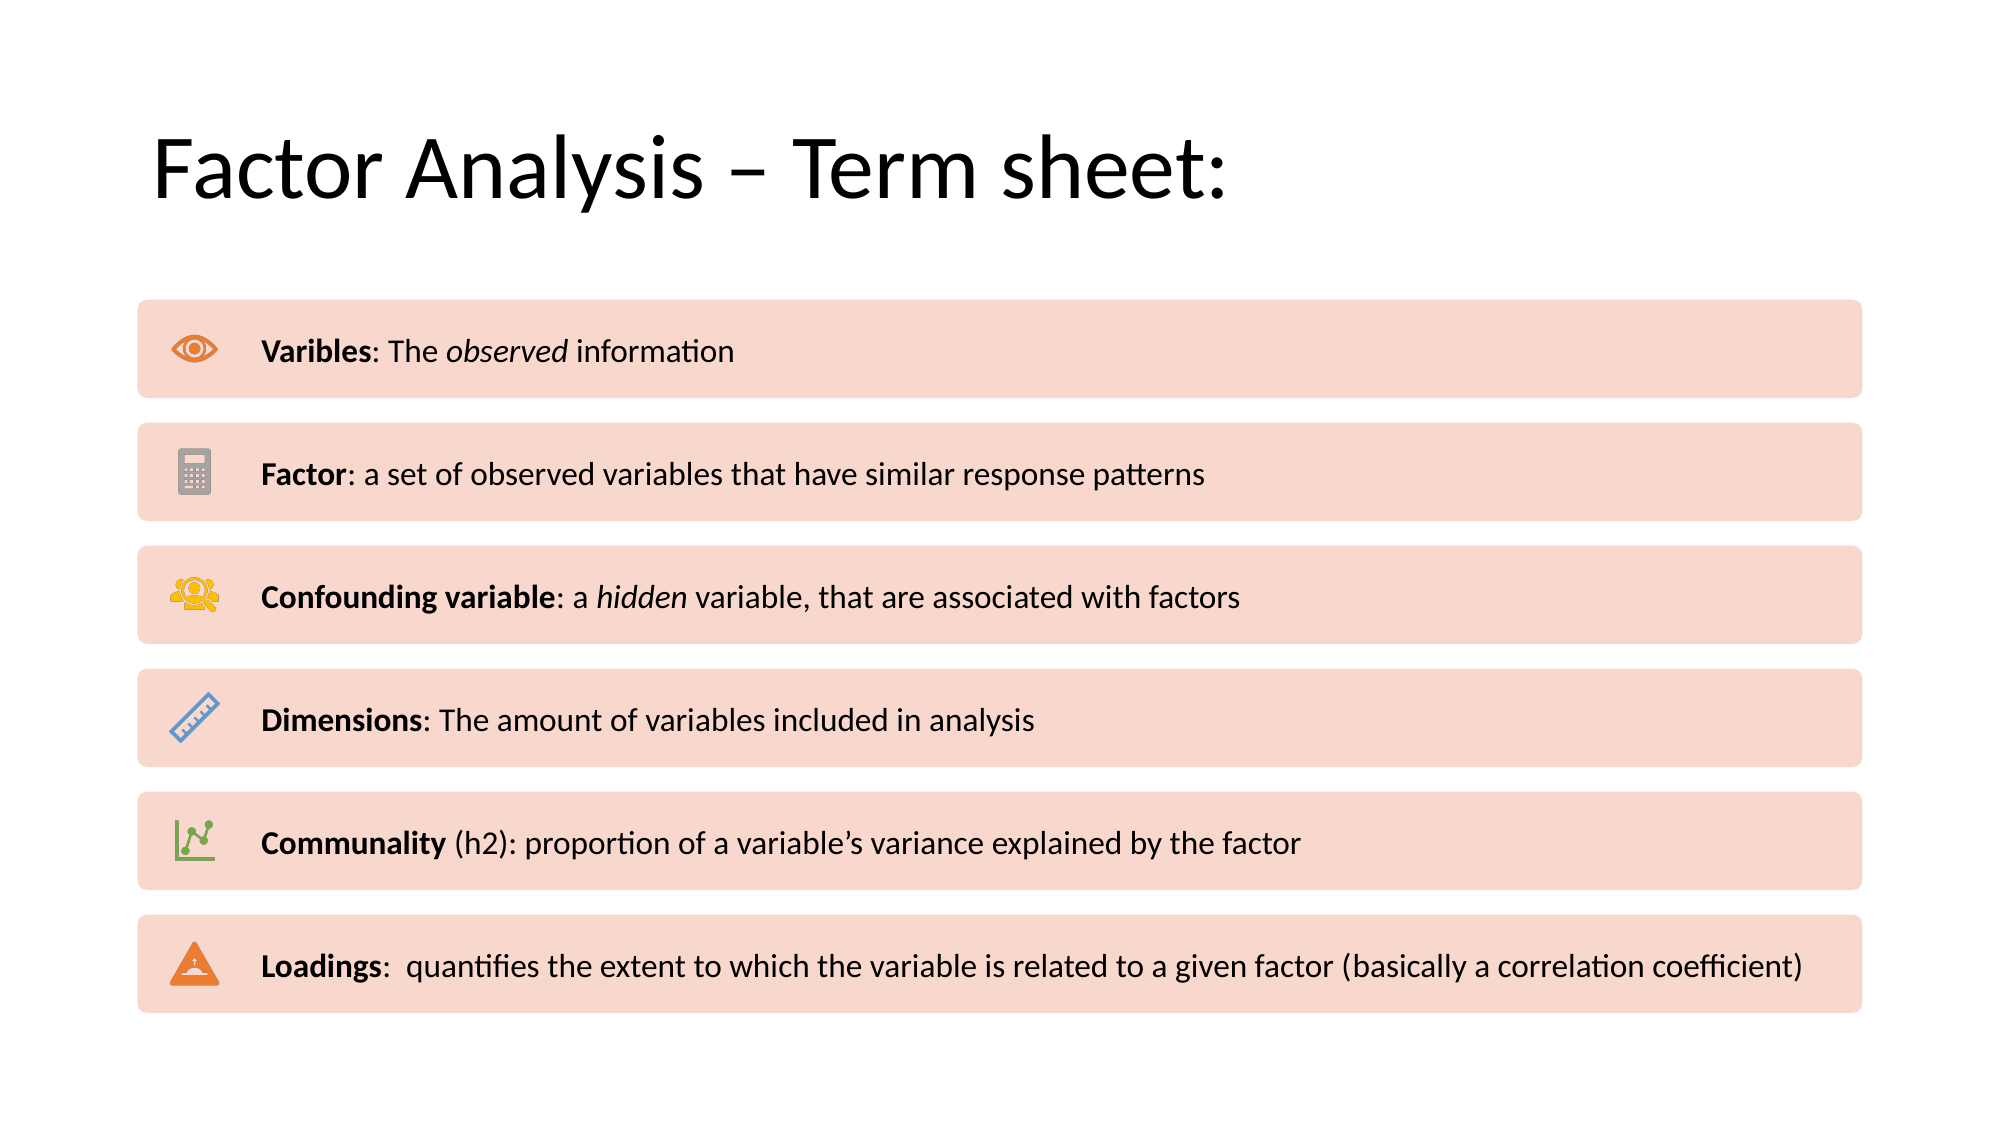

# Factor Analysis – Term sheet:
Varibles: The observed information
Factor: a set of observed variables that have similar response patterns
Confounding variable: a hidden variable, that are associated with factors
Dimensions: The amount of variables included in analysis
Communality (h2): proportion of a variable’s variance explained by the factor
Loadings:  quantifies the extent to which the variable is related to a given factor (basically a correlation coefficient)